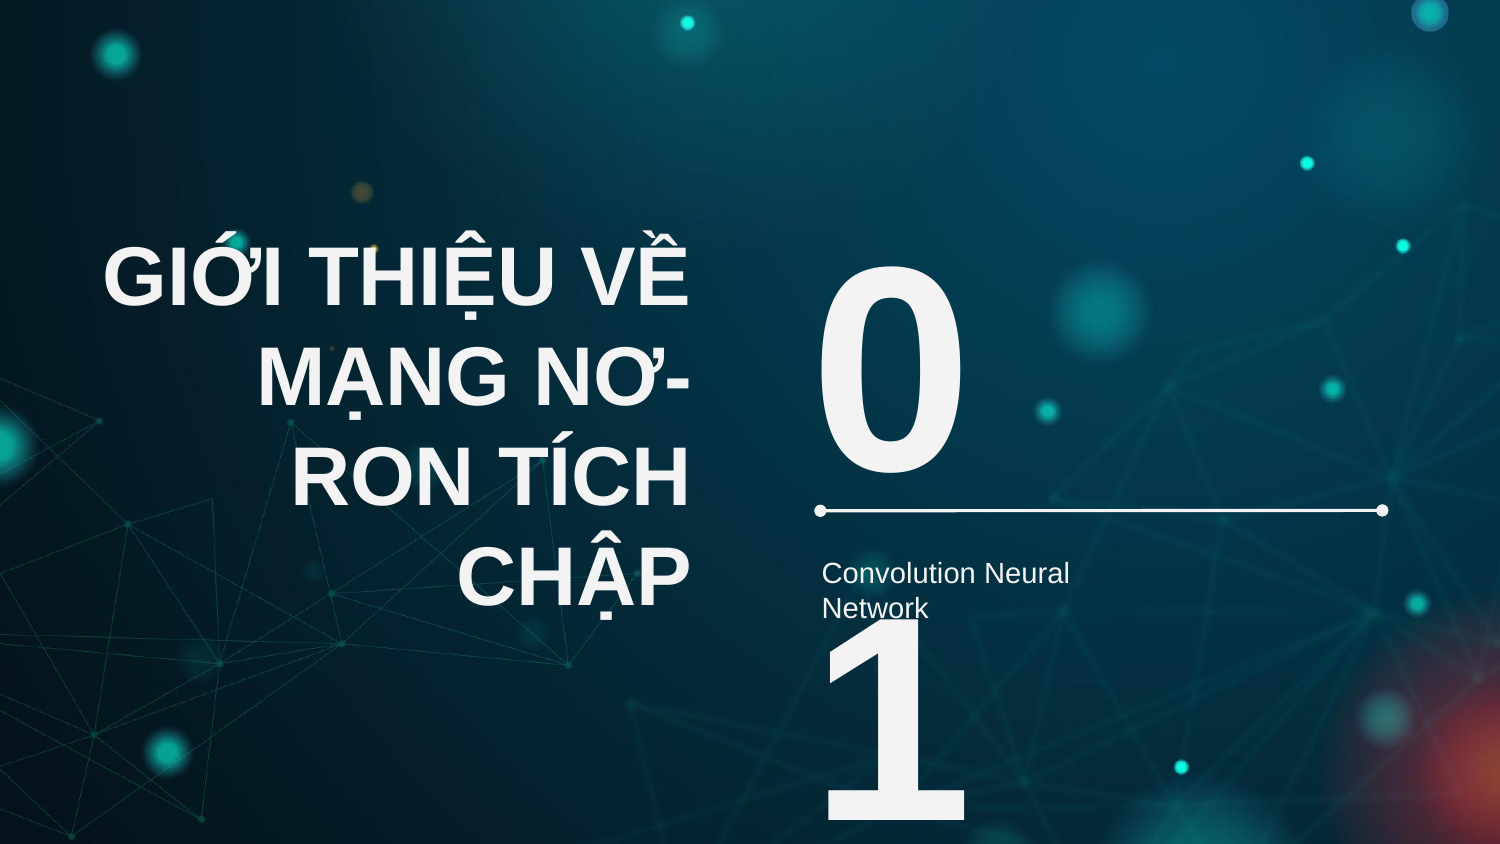

# GIỚI THIỆU VỀ MẠNG NƠ-RON TÍCH CHẬP
01
Convolution Neural Network